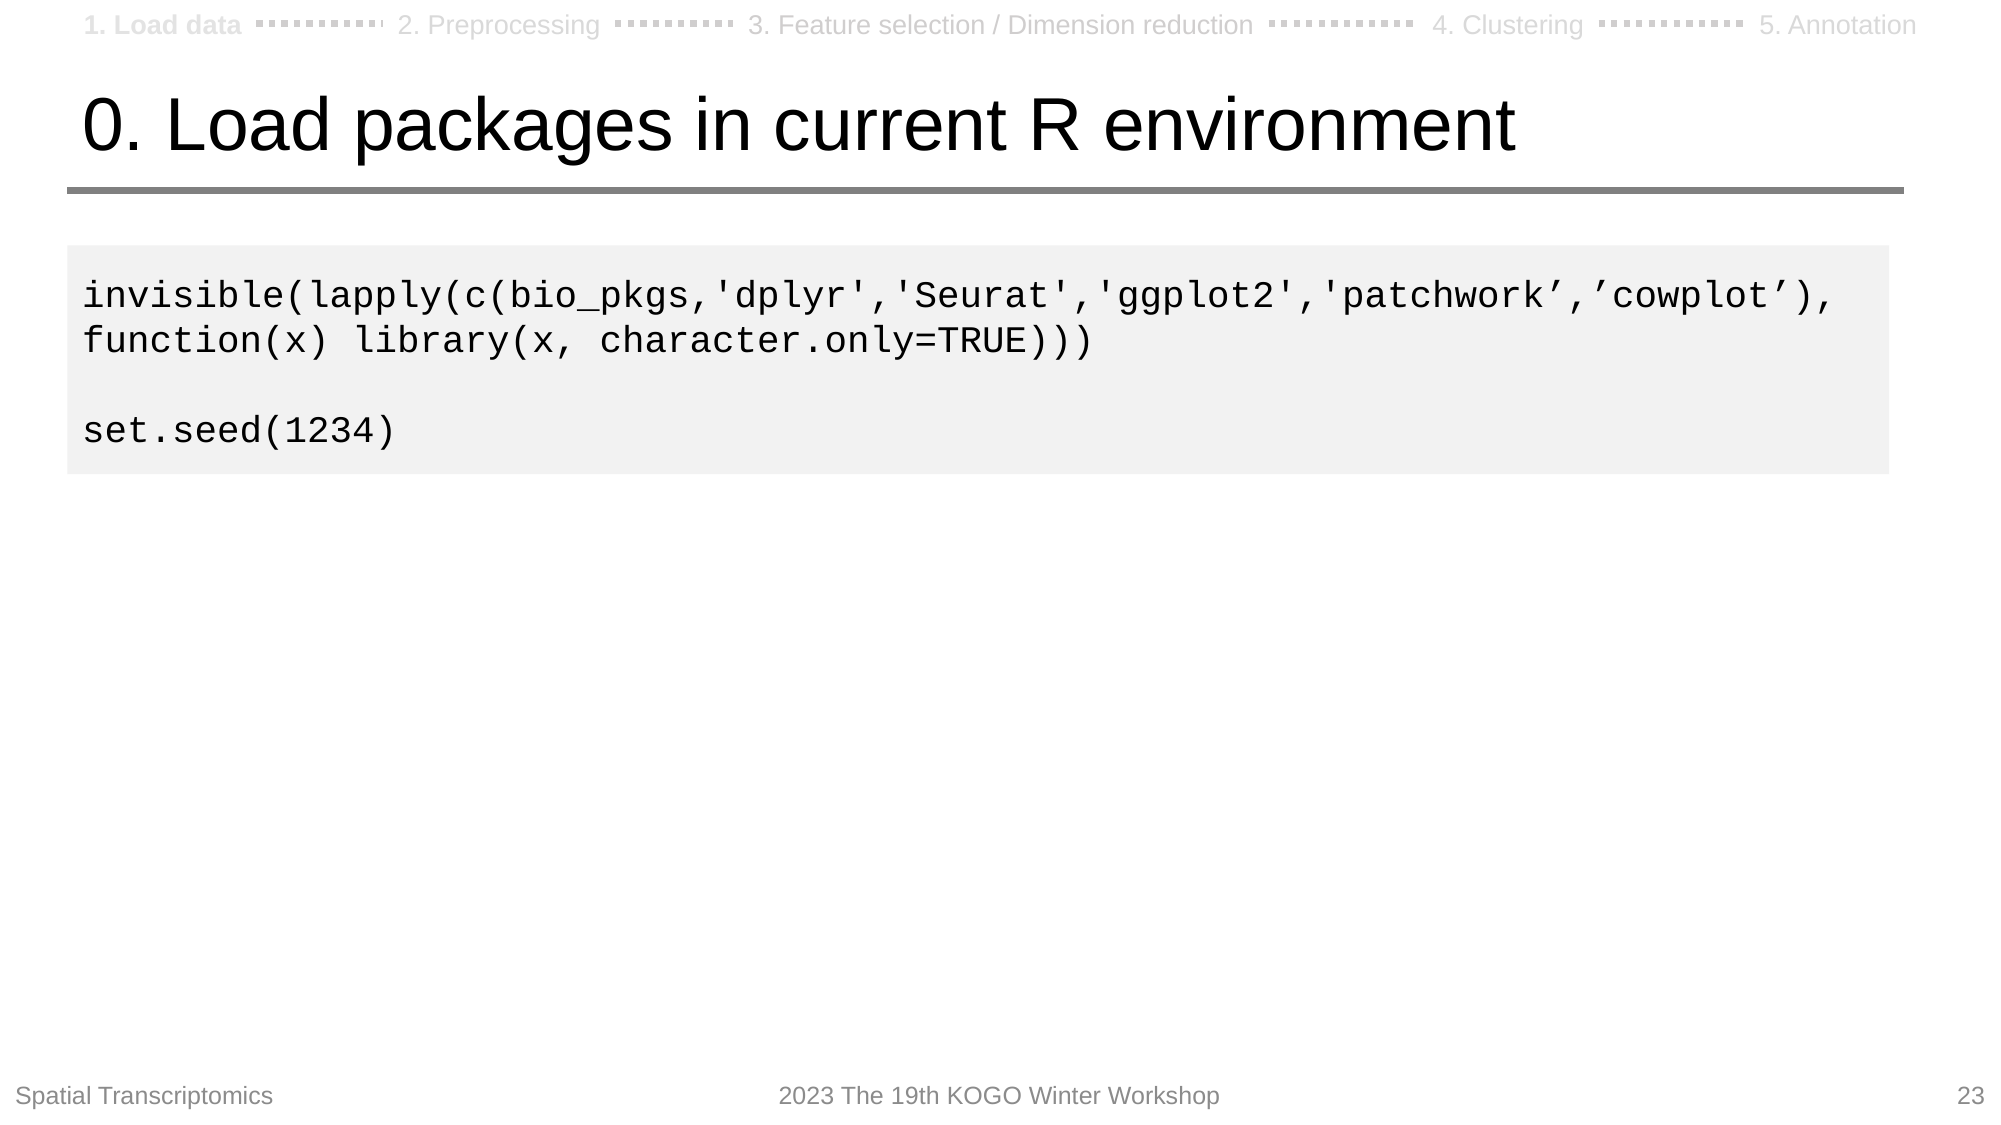

1. Load data
2. Preprocessing
3. Feature selection / Dimension reduction
4. Clustering
5. Annotation
# 0. Load packages in current R environment
invisible(lapply(c(bio_pkgs,'dplyr','Seurat','ggplot2','patchwork’,’cowplot’), function(x) library(x, character.only=TRUE)))

set.seed(1234)
Spatial Transcriptomics
2023 The 19th KOGO Winter Workshop
23